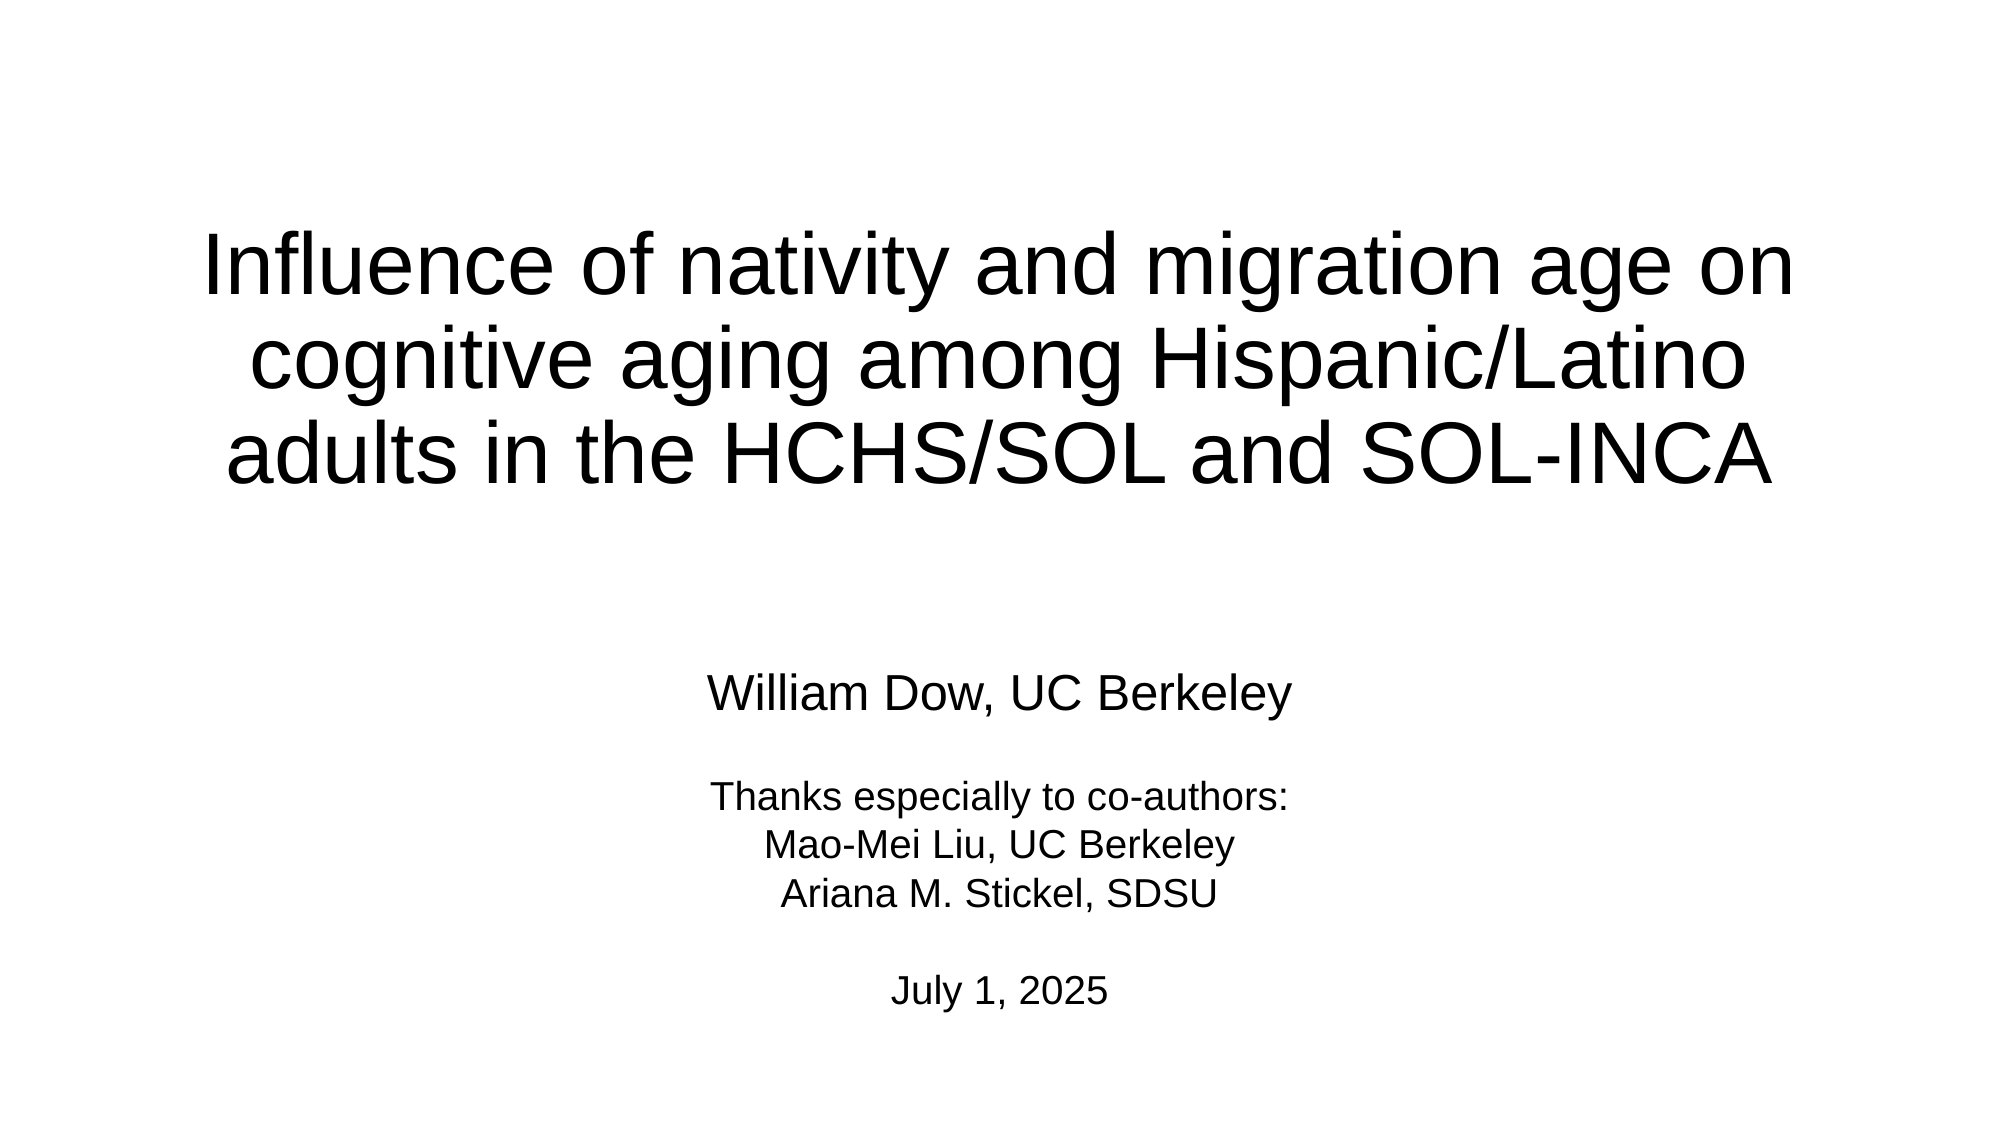

# Influence of nativity and migration age on cognitive aging among Hispanic/Latino adults in the HCHS/SOL and SOL-INCA
William Dow, UC Berkeley

Thanks especially to co-authors:
Mao-Mei Liu, UC Berkeley
Ariana M. Stickel, SDSU

July 1, 2025